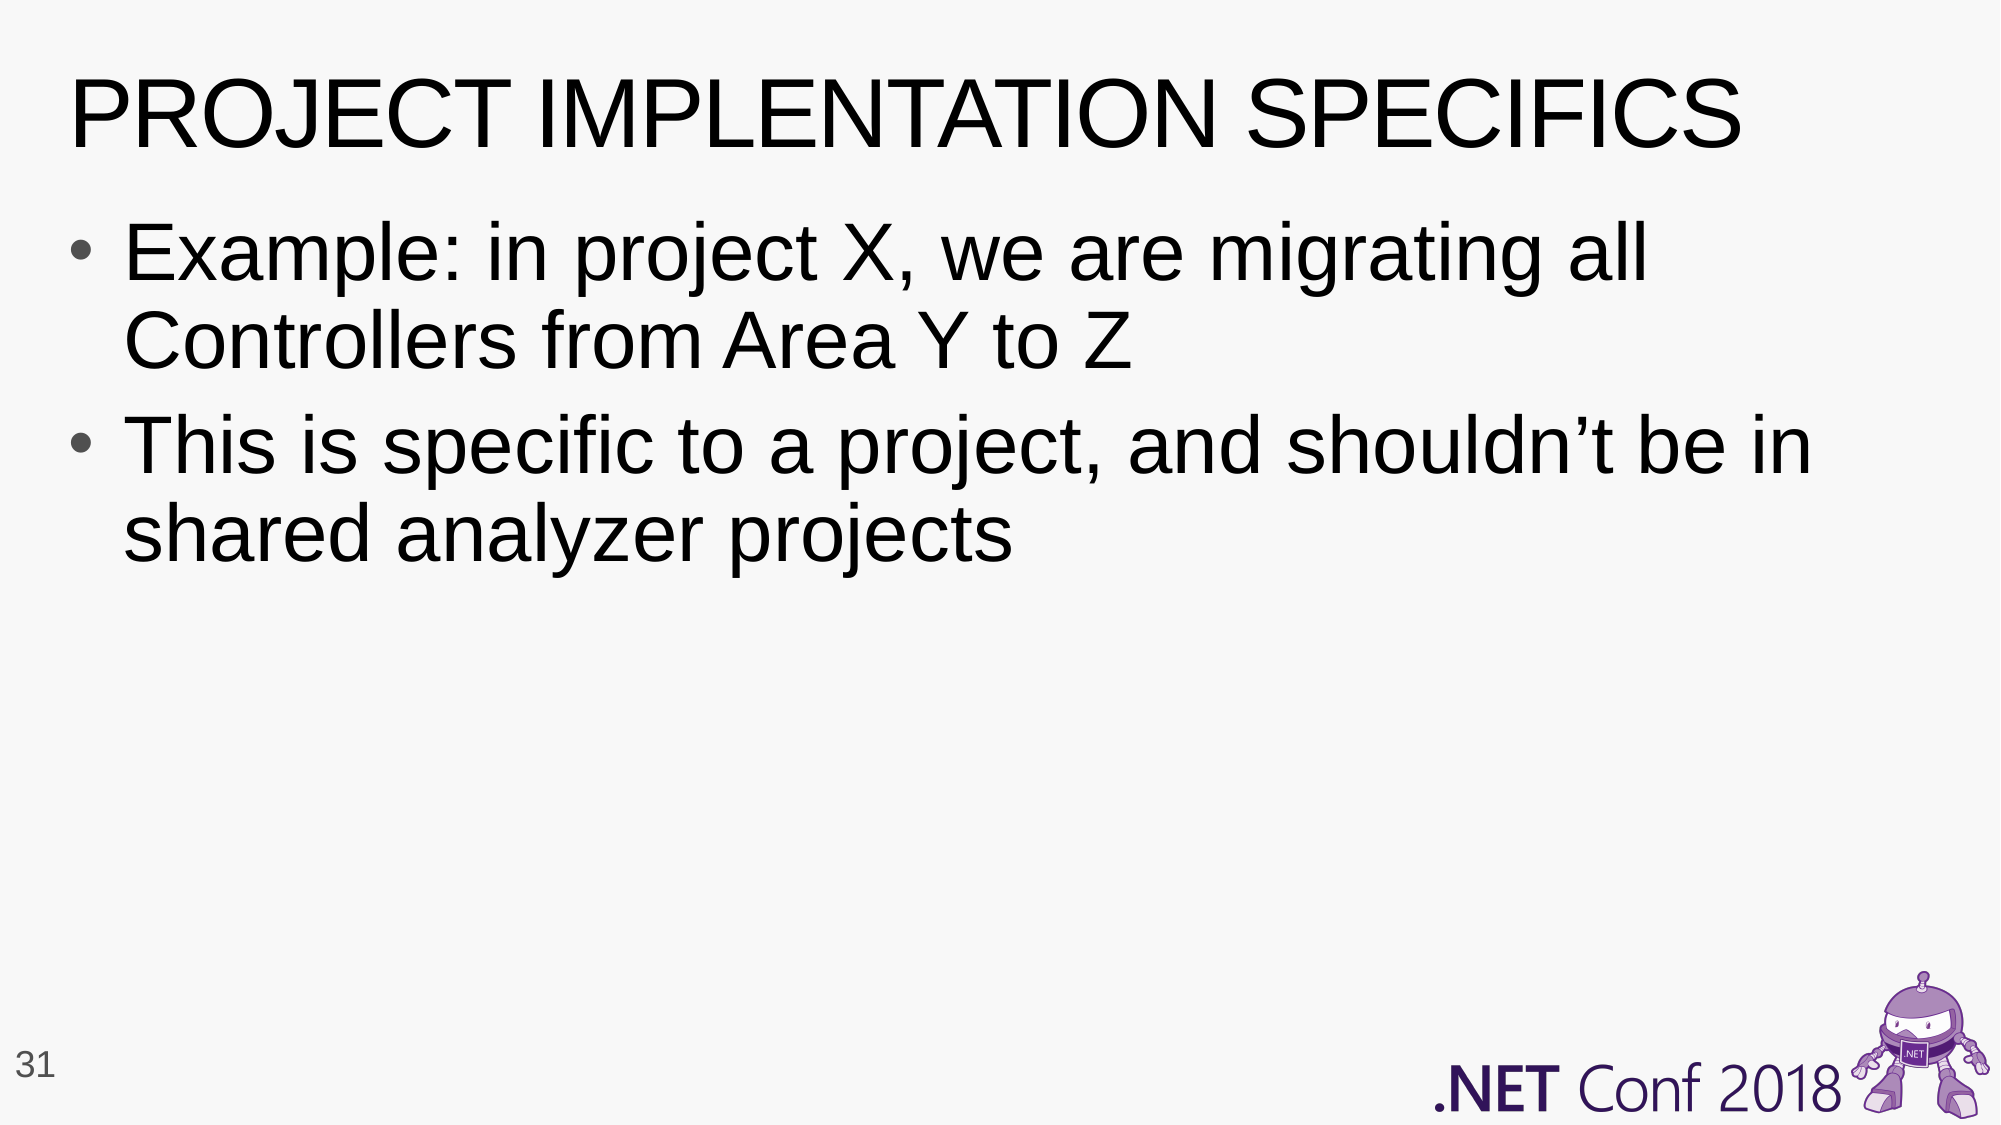

# PROJECT IMPLENTATION SPECIFICS
Example: in project X, we are migrating all Controllers from Area Y to Z
This is specific to a project, and shouldn’t be in shared analyzer projects
31